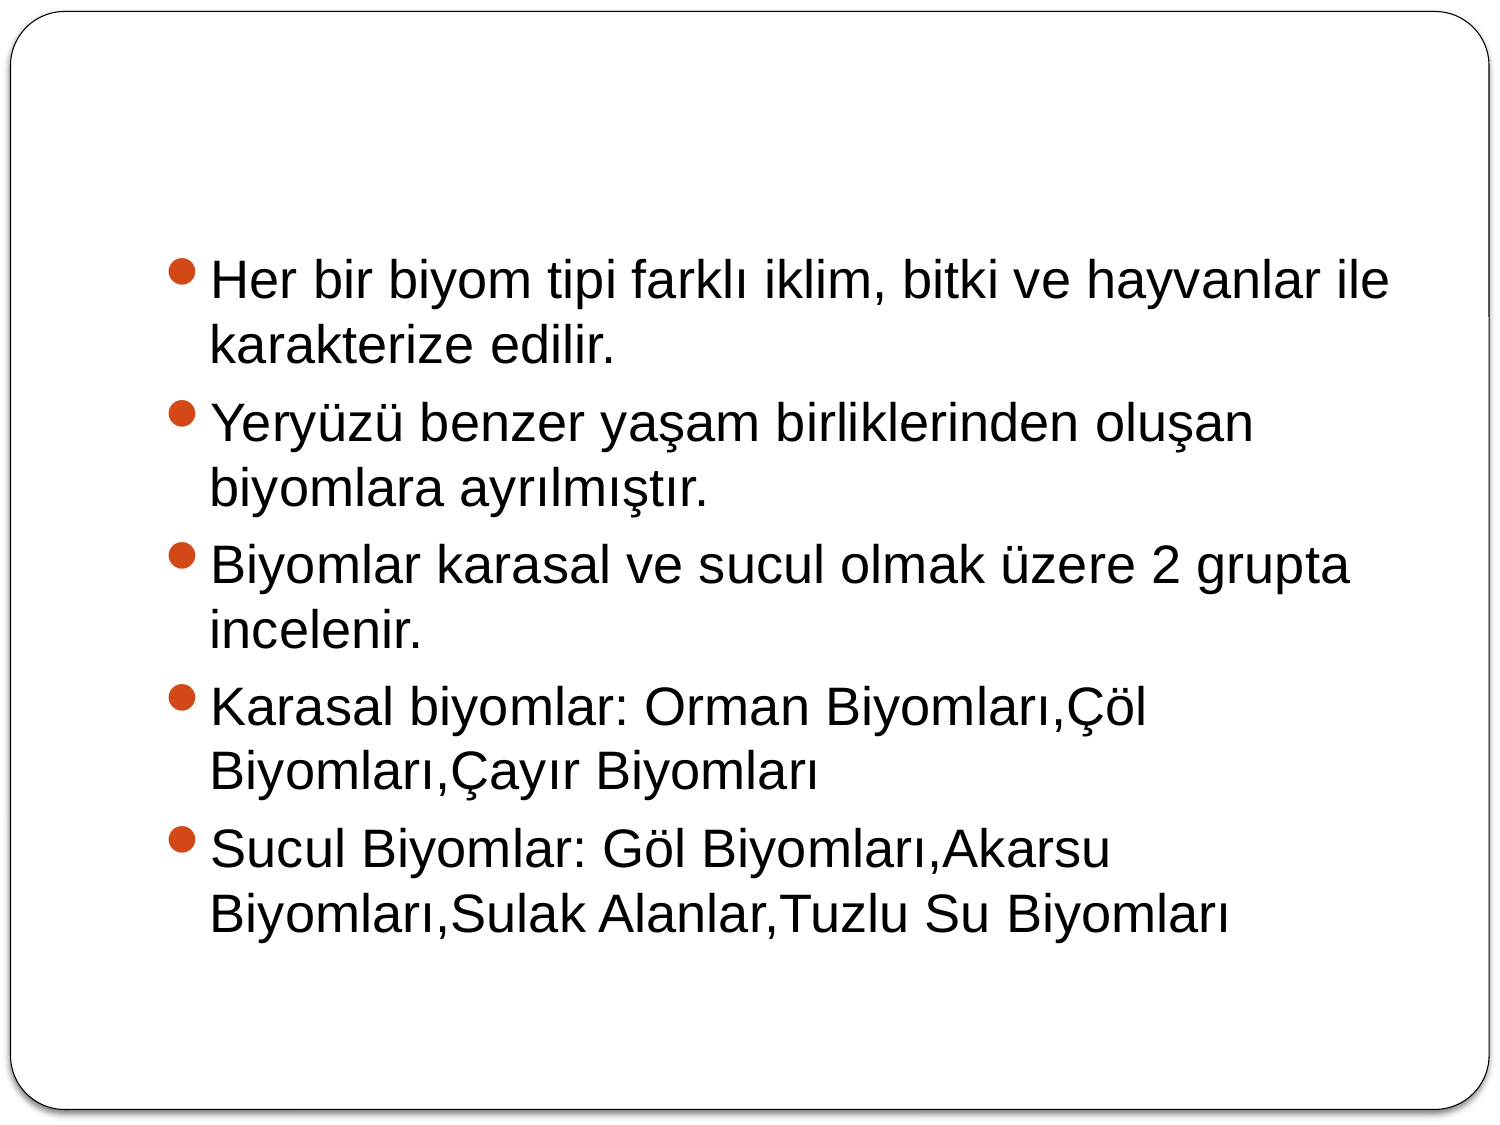

#
Her bir biyom tipi farklı iklim, bitki ve hayvanlar ile karakterize edilir.
Yeryüzü benzer yaşam birliklerinden oluşan biyomlara ayrılmıştır.
Biyomlar karasal ve sucul olmak üzere 2 grupta incelenir.
Karasal biyomlar: Orman Biyomları,Çöl Biyomları,Çayır Biyomları
Sucul Biyomlar: Göl Biyomları,Akarsu Biyomları,Sulak Alanlar,Tuzlu Su Biyomları